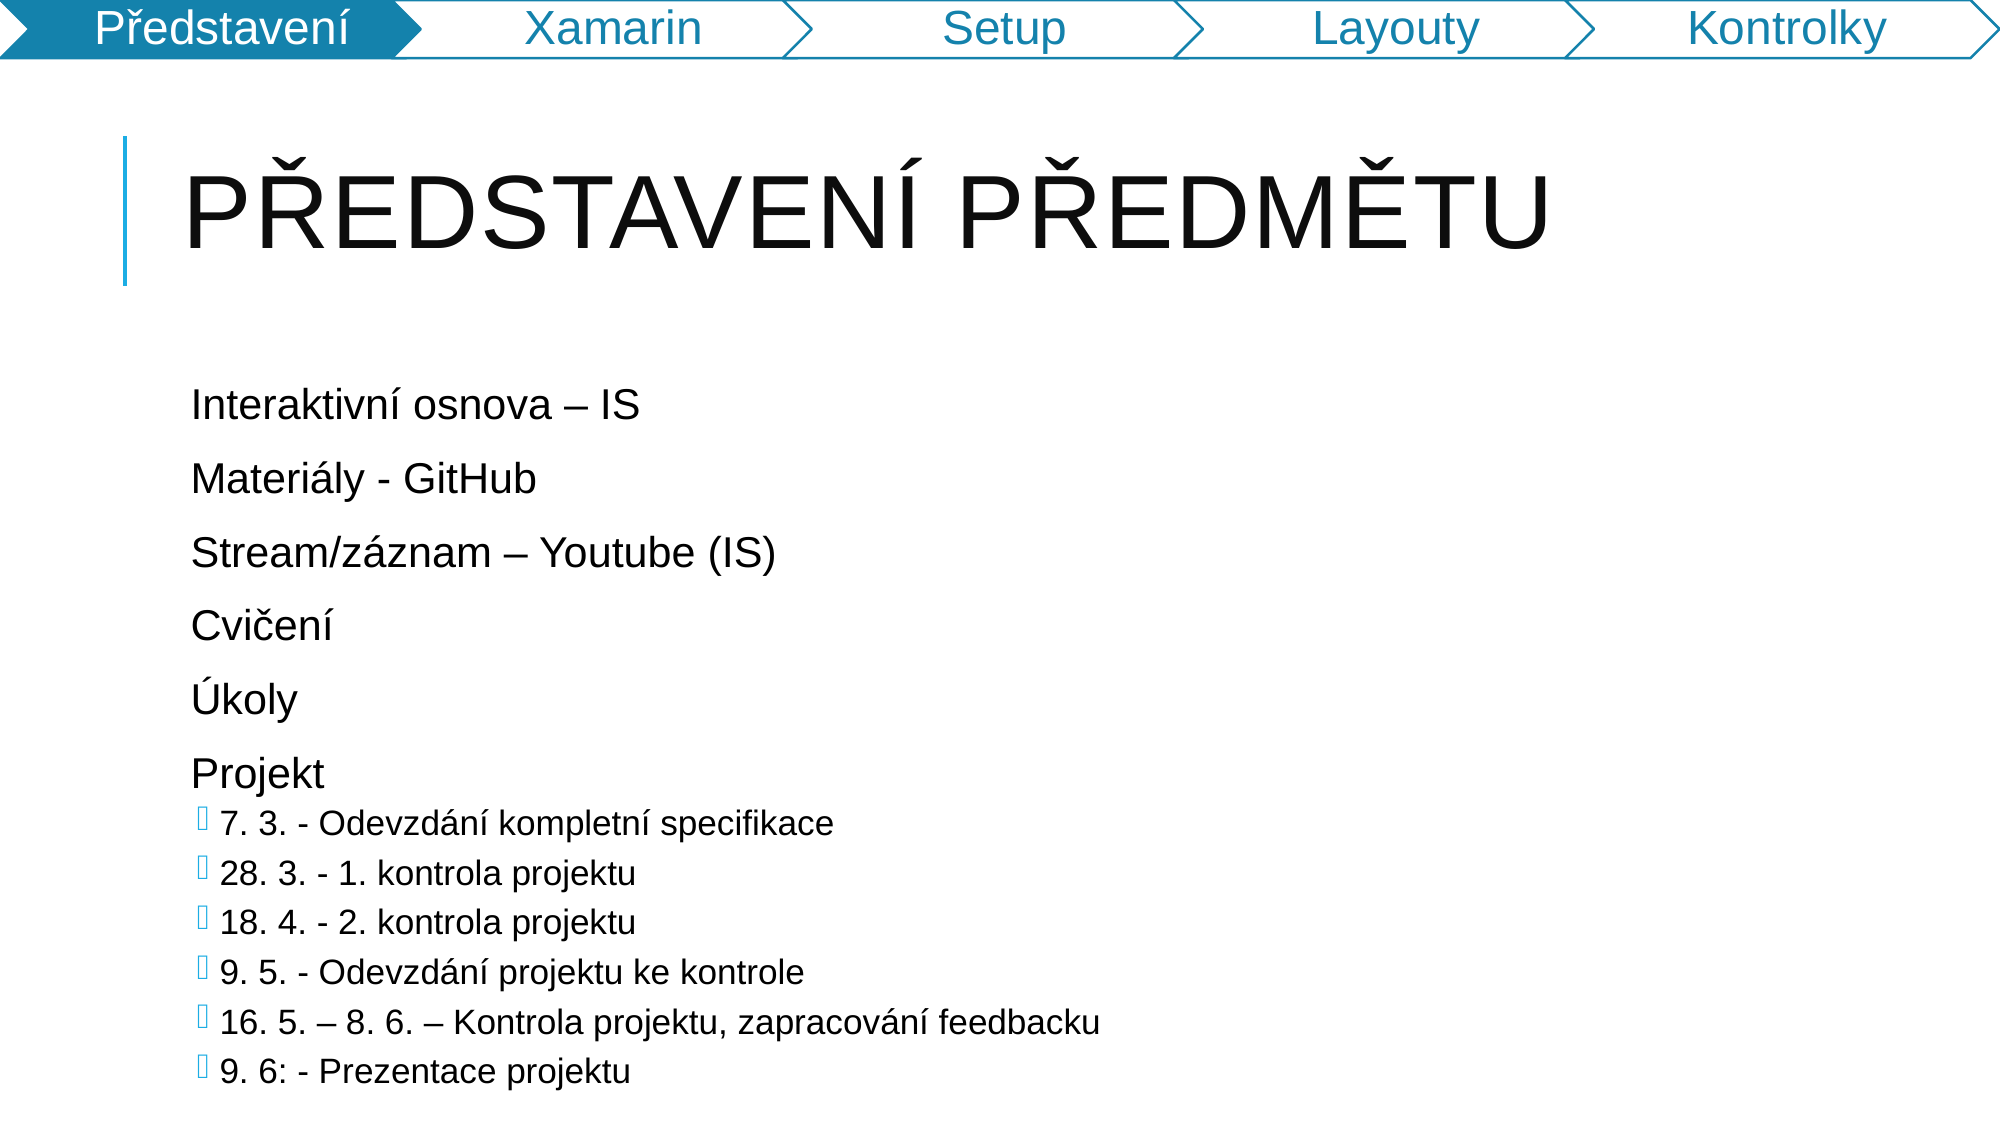

Představení
Xamarin
Setup
Layouty
Kontrolky
# Představení předmětu
Interaktivní osnova – IS
Materiály - GitHub
Stream/záznam – Youtube (IS)
Cvičení
Úkoly
Projekt
7. 3. - Odevzdání kompletní specifikace
28. 3. - 1. kontrola projektu
18. 4. - 2. kontrola projektu
9. 5. - Odevzdání projektu ke kontrole
16. 5. – 8. 6. – Kontrola projektu, zapracování feedbacku
9. 6: - Prezentace projektu